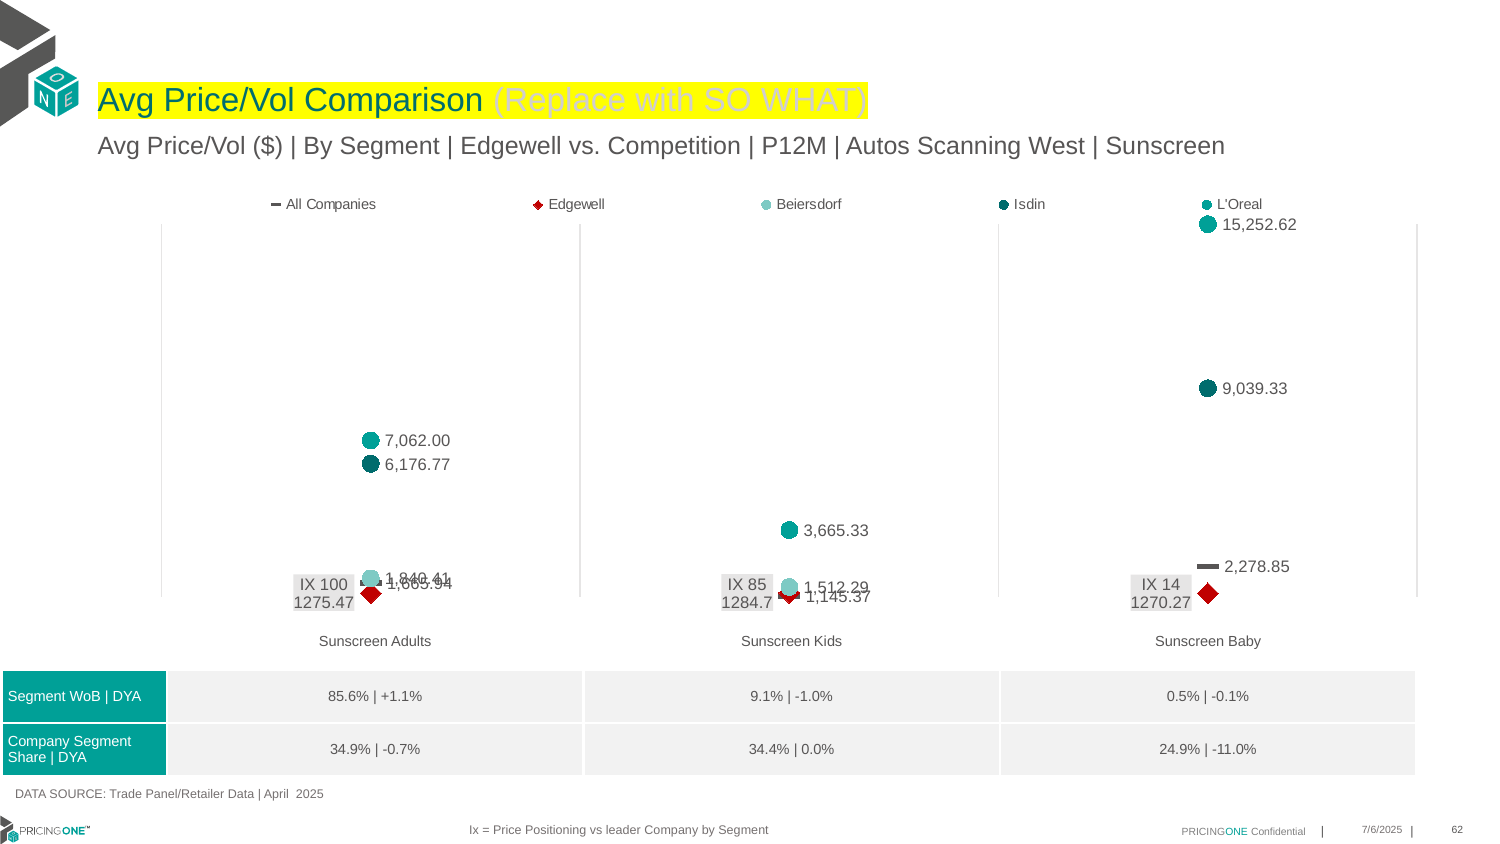

# Avg Price/Vol Comparison (Replace with SO WHAT)
Avg Price/Vol ($) | By Segment | Edgewell vs. Competition | P12M | Autos Scanning West | Sunscreen

### Chart

| Category | All Companies | Edgewell | Beiersdorf | Isdin | L'Oreal |
|---|---|---|---|---|---|
| IX 100 | 1665.94 | 1275.47 | 1840.41 | 6176.77 | 7062.0 |
| IX 85 | 1145.37 | 1284.7 | 1512.29 | None | 3665.33 |
| IX 14 | 2278.85 | 1270.27 | None | 9039.33 | 15252.62 |
|  | Sunscreen Adults | Sunscreen Kids | Sunscreen Baby |
| --- | --- | --- | --- |
| Segment WoB | DYA | 85.6% | +1.1% | 9.1% | -1.0% | 0.5% | -0.1% |
| Company Segment Share | DYA | 34.9% | -0.7% | 34.4% | 0.0% | 24.9% | -11.0% |
DATA SOURCE: Trade Panel/Retailer Data | April  2025
Ix = Price Positioning vs leader Company by Segment
7/6/2025
62